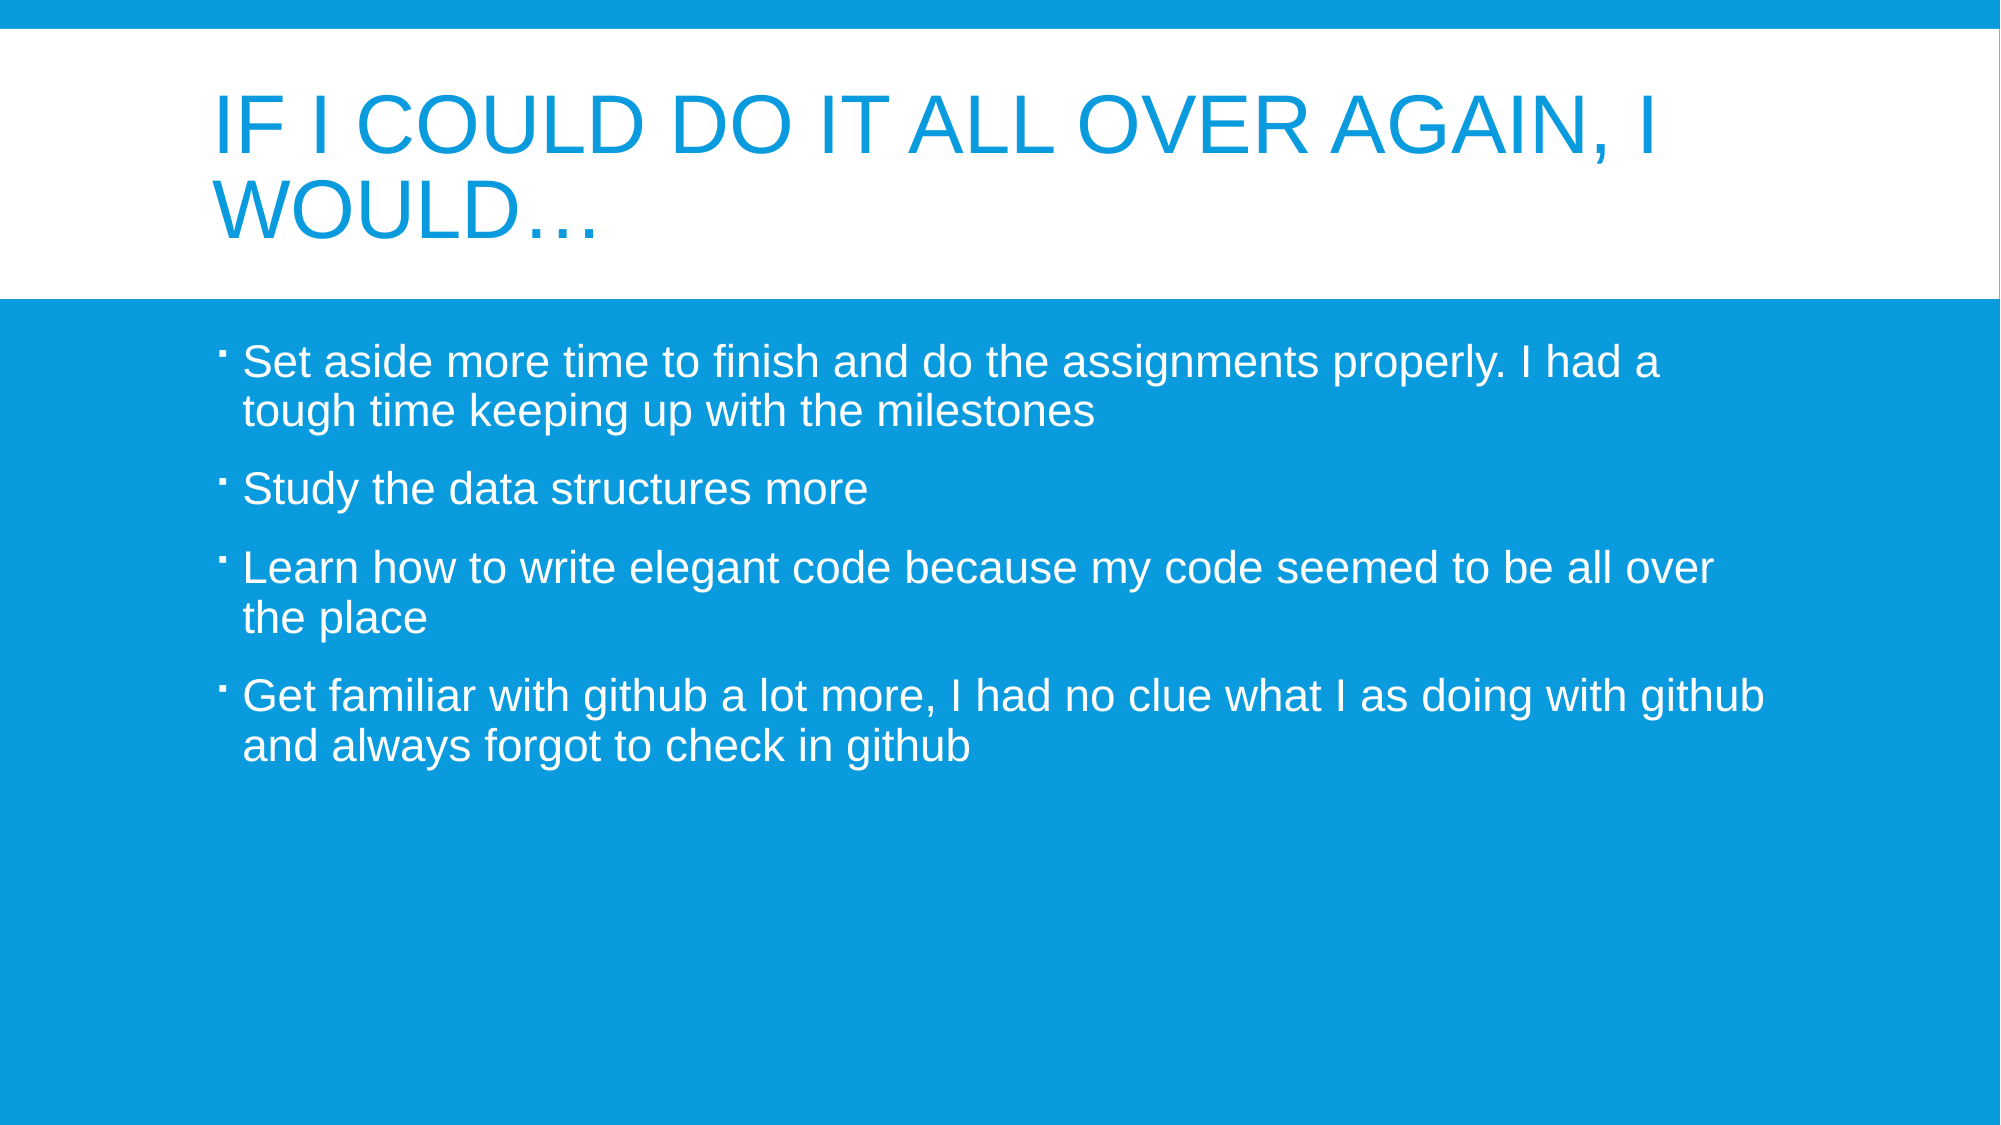

# If I could do it all over again, I would…
Set aside more time to finish and do the assignments properly. I had a tough time keeping up with the milestones
Study the data structures more
Learn how to write elegant code because my code seemed to be all over the place
Get familiar with github a lot more, I had no clue what I as doing with github and always forgot to check in github